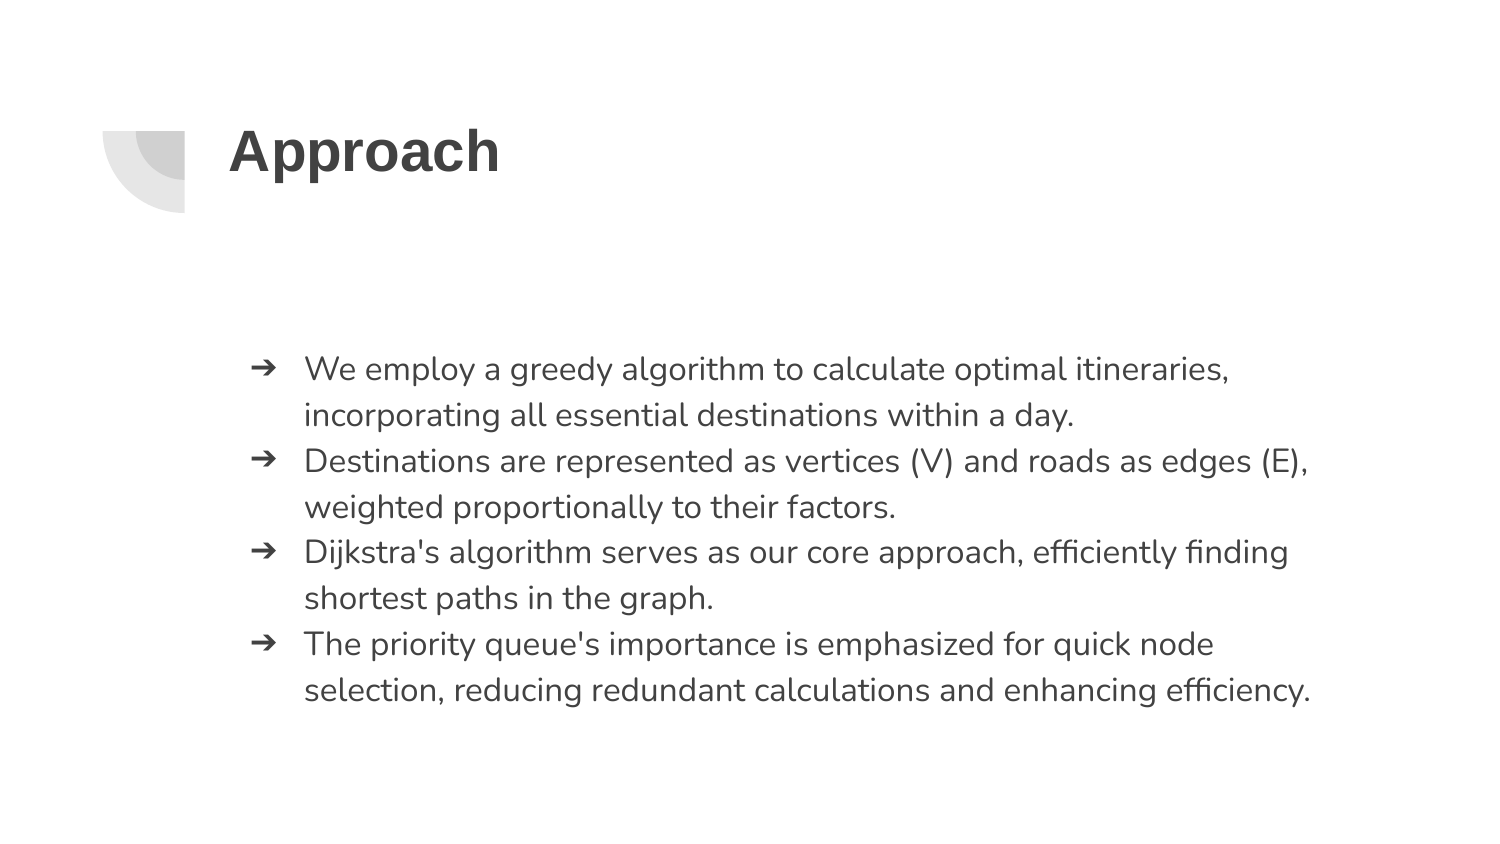

# Approach
We employ a greedy algorithm to calculate optimal itineraries, incorporating all essential destinations within a day.
Destinations are represented as vertices (V) and roads as edges (E), weighted proportionally to their factors.
Dijkstra's algorithm serves as our core approach, efficiently finding shortest paths in the graph.
The priority queue's importance is emphasized for quick node selection, reducing redundant calculations and enhancing efficiency.